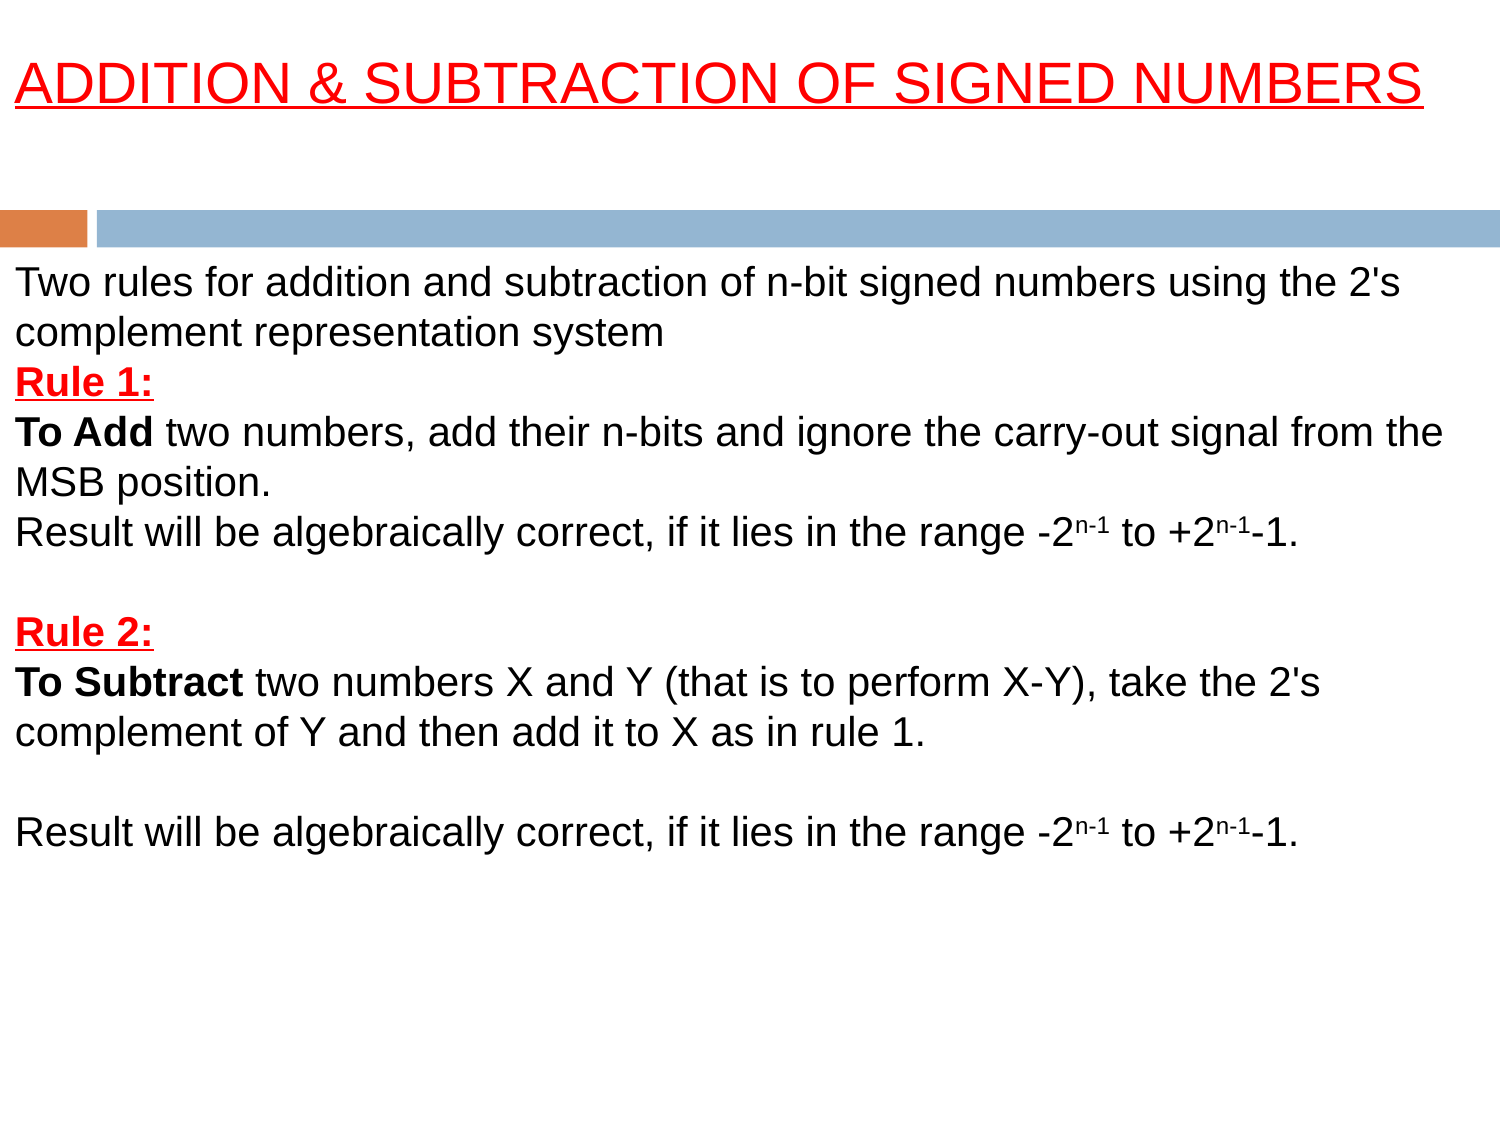

ADDITION & SUBTRACTION OF SIGNED NUMBERS

Two rules for addition and subtraction of n-bit signed numbers using the 2's complement representation system
Rule 1:
To Add two numbers, add their n-bits and ignore the carry-out signal from the MSB position.
Result will be algebraically correct, if it lies in the range -2n-1 to +2n-1-1.

Rule 2:
To Subtract two numbers X and Y (that is to perform X-Y), take the 2's complement of Y and then add it to X as in rule 1.

Result will be algebraically correct, if it lies in the range -2n-1 to +2n-1-1.